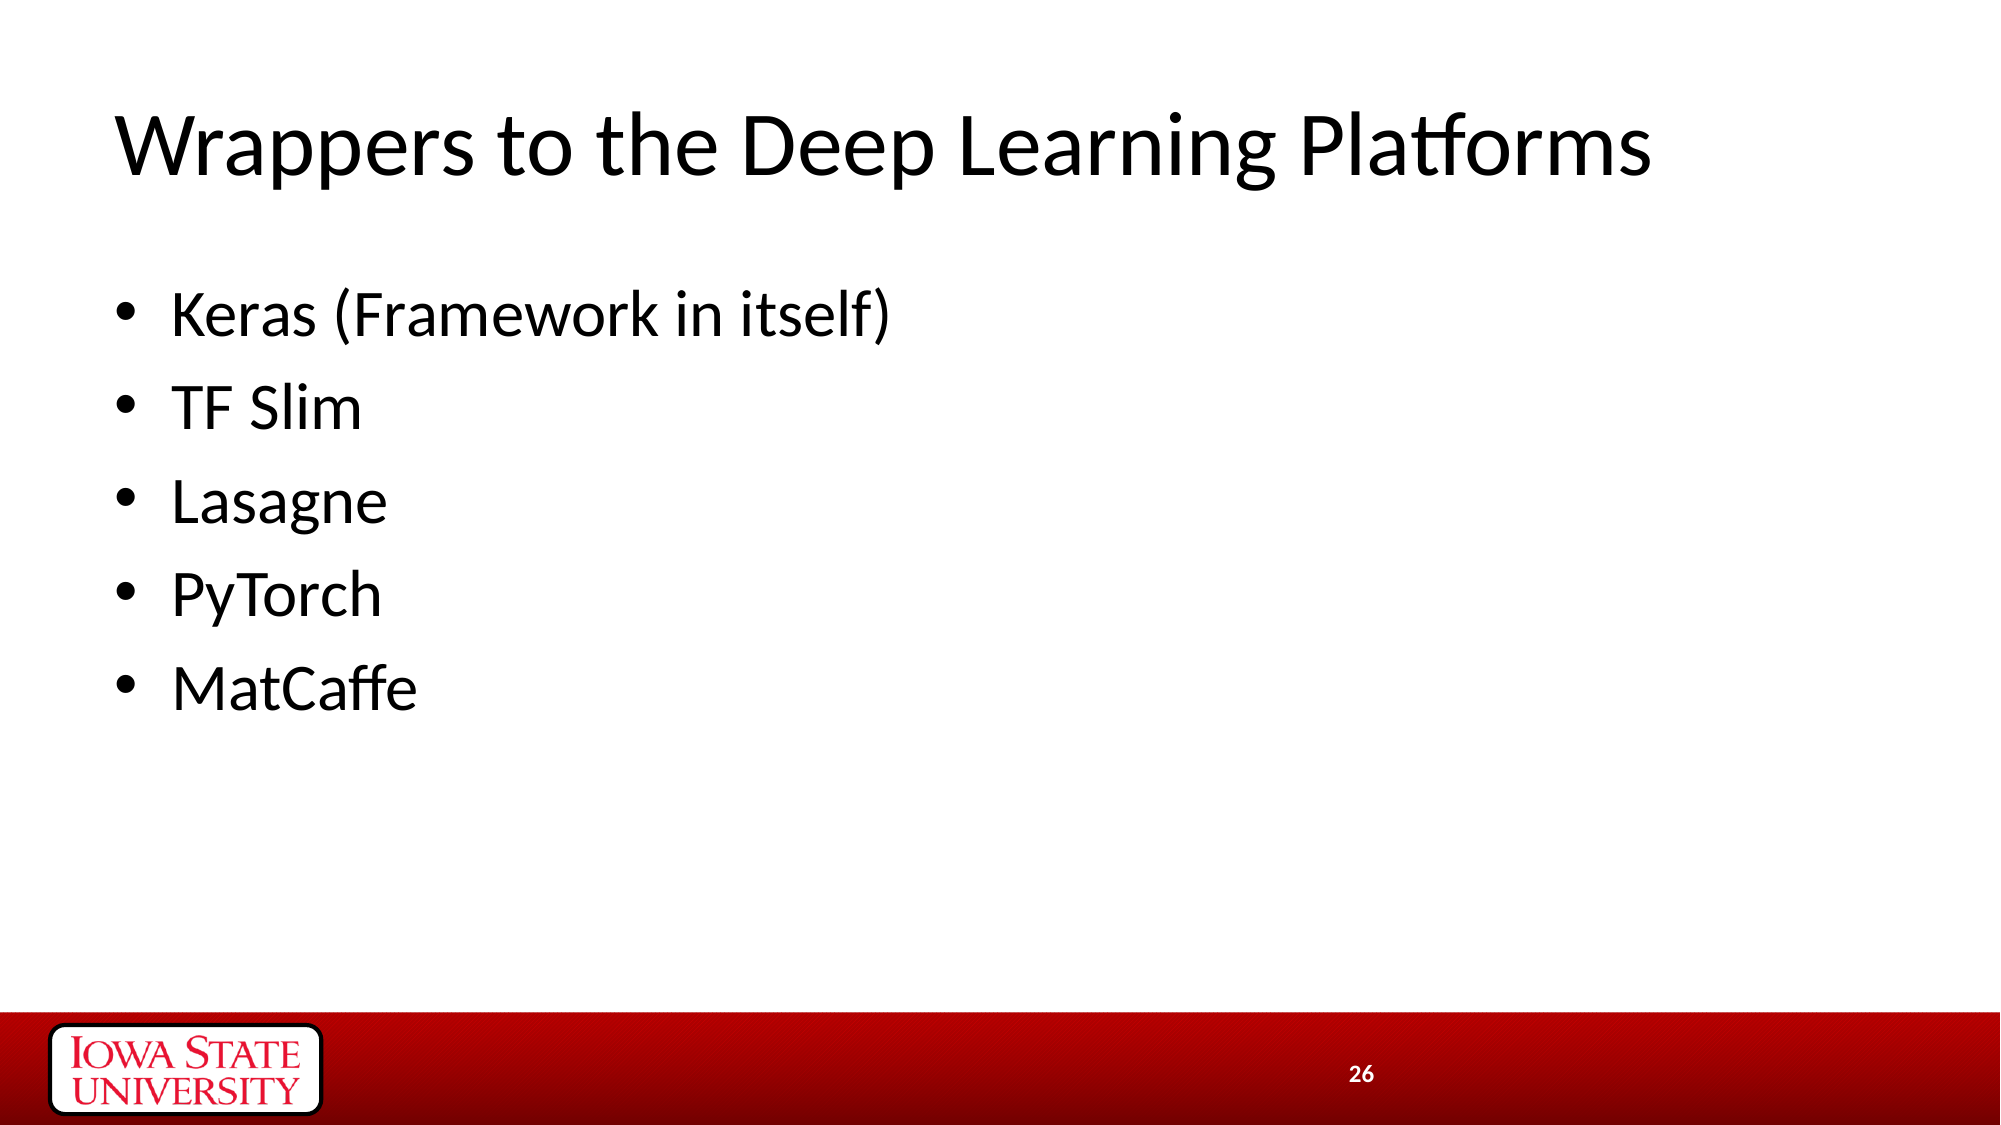

# Wrappers to the Deep Learning Platforms
Keras (Framework in itself)
TF Slim
Lasagne
PyTorch
MatCaffe

26